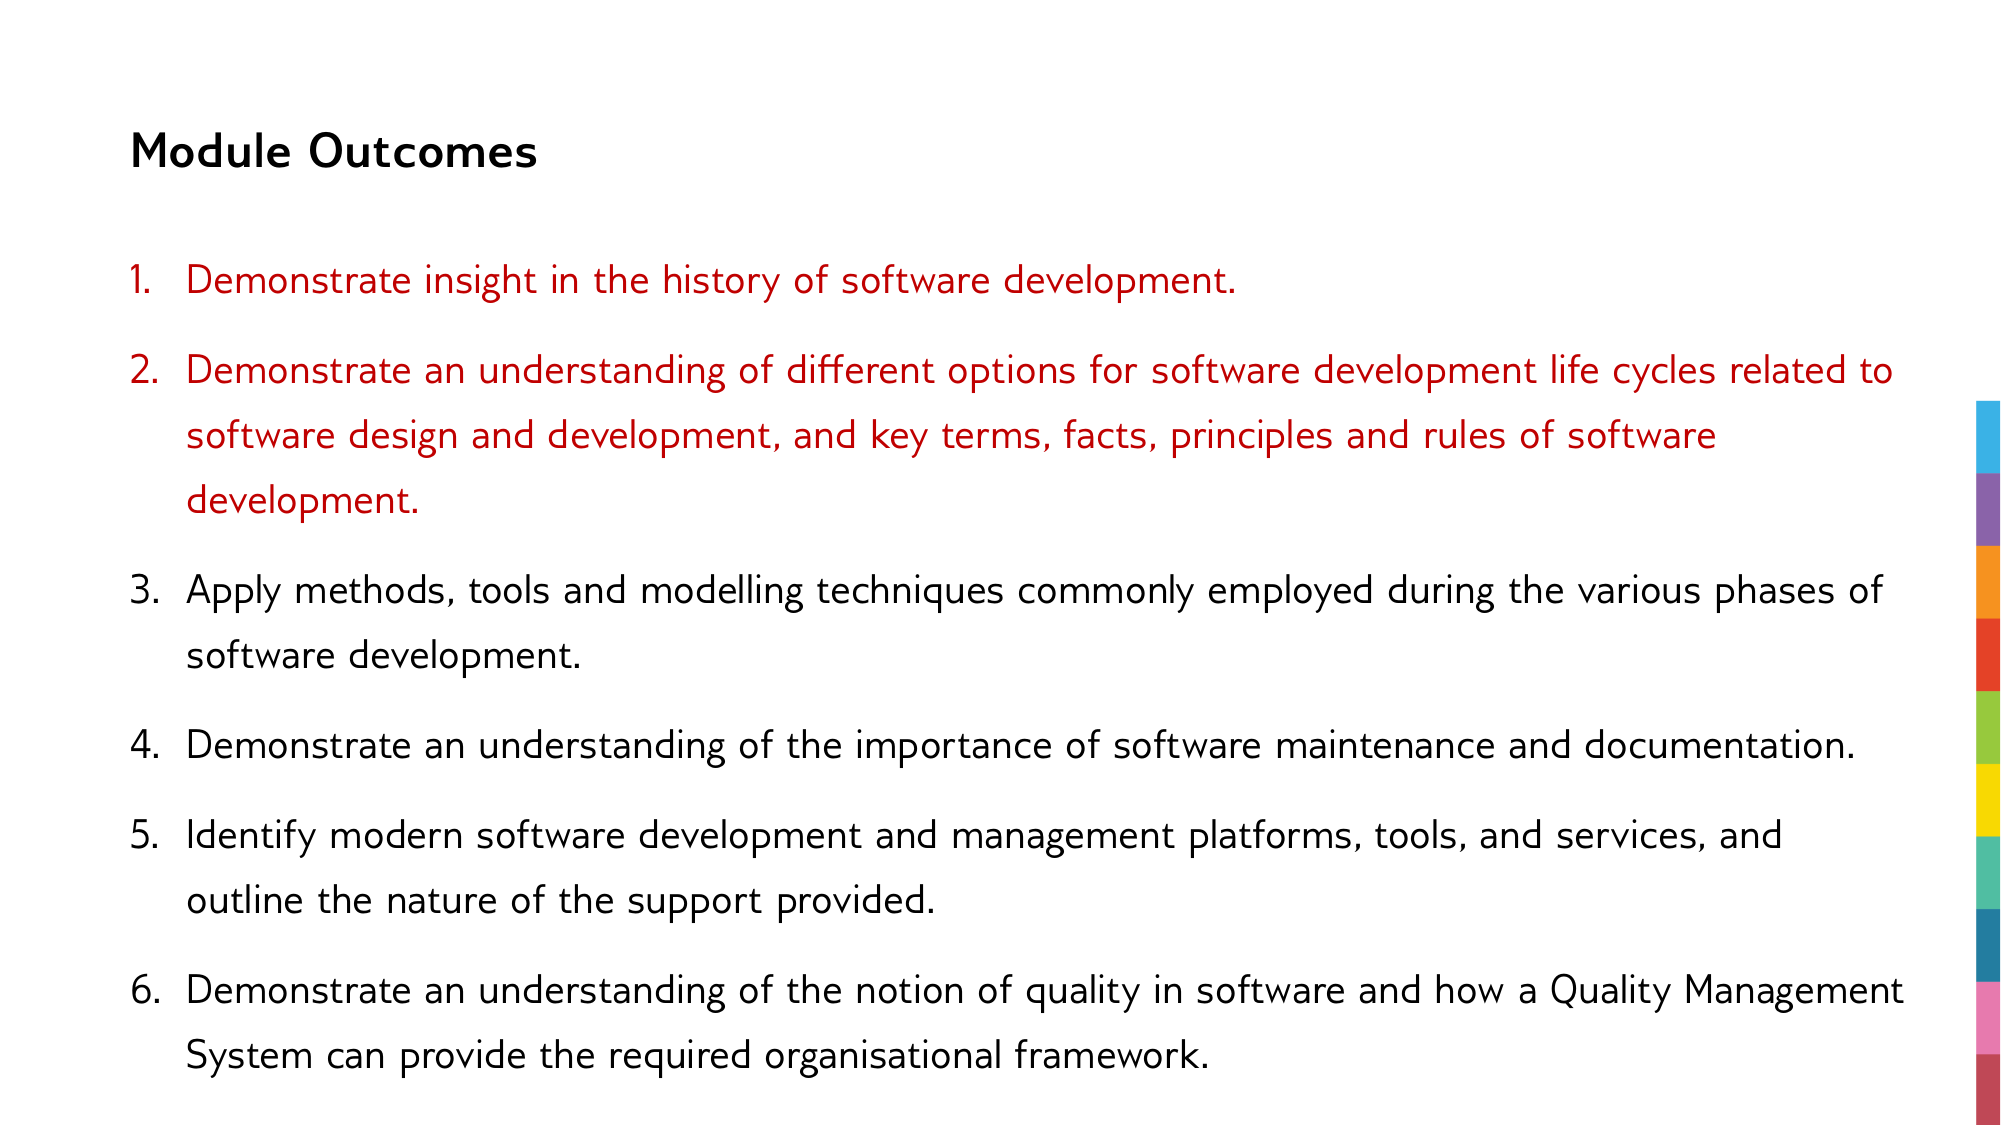

# Module Outcomes
Demonstrate insight in the history of software development.
Demonstrate an understanding of different options for software development life cycles related to software design and development, and key terms, facts, principles and rules of software development.
Apply methods, tools and modelling techniques commonly employed during the various phases of software development.
Demonstrate an understanding of the importance of software maintenance and documentation.
Identify modern software development and management platforms, tools, and services, and outline the nature of the support provided.
Demonstrate an understanding of the notion of quality in software and how a Quality Management System can provide the required organisational framework.